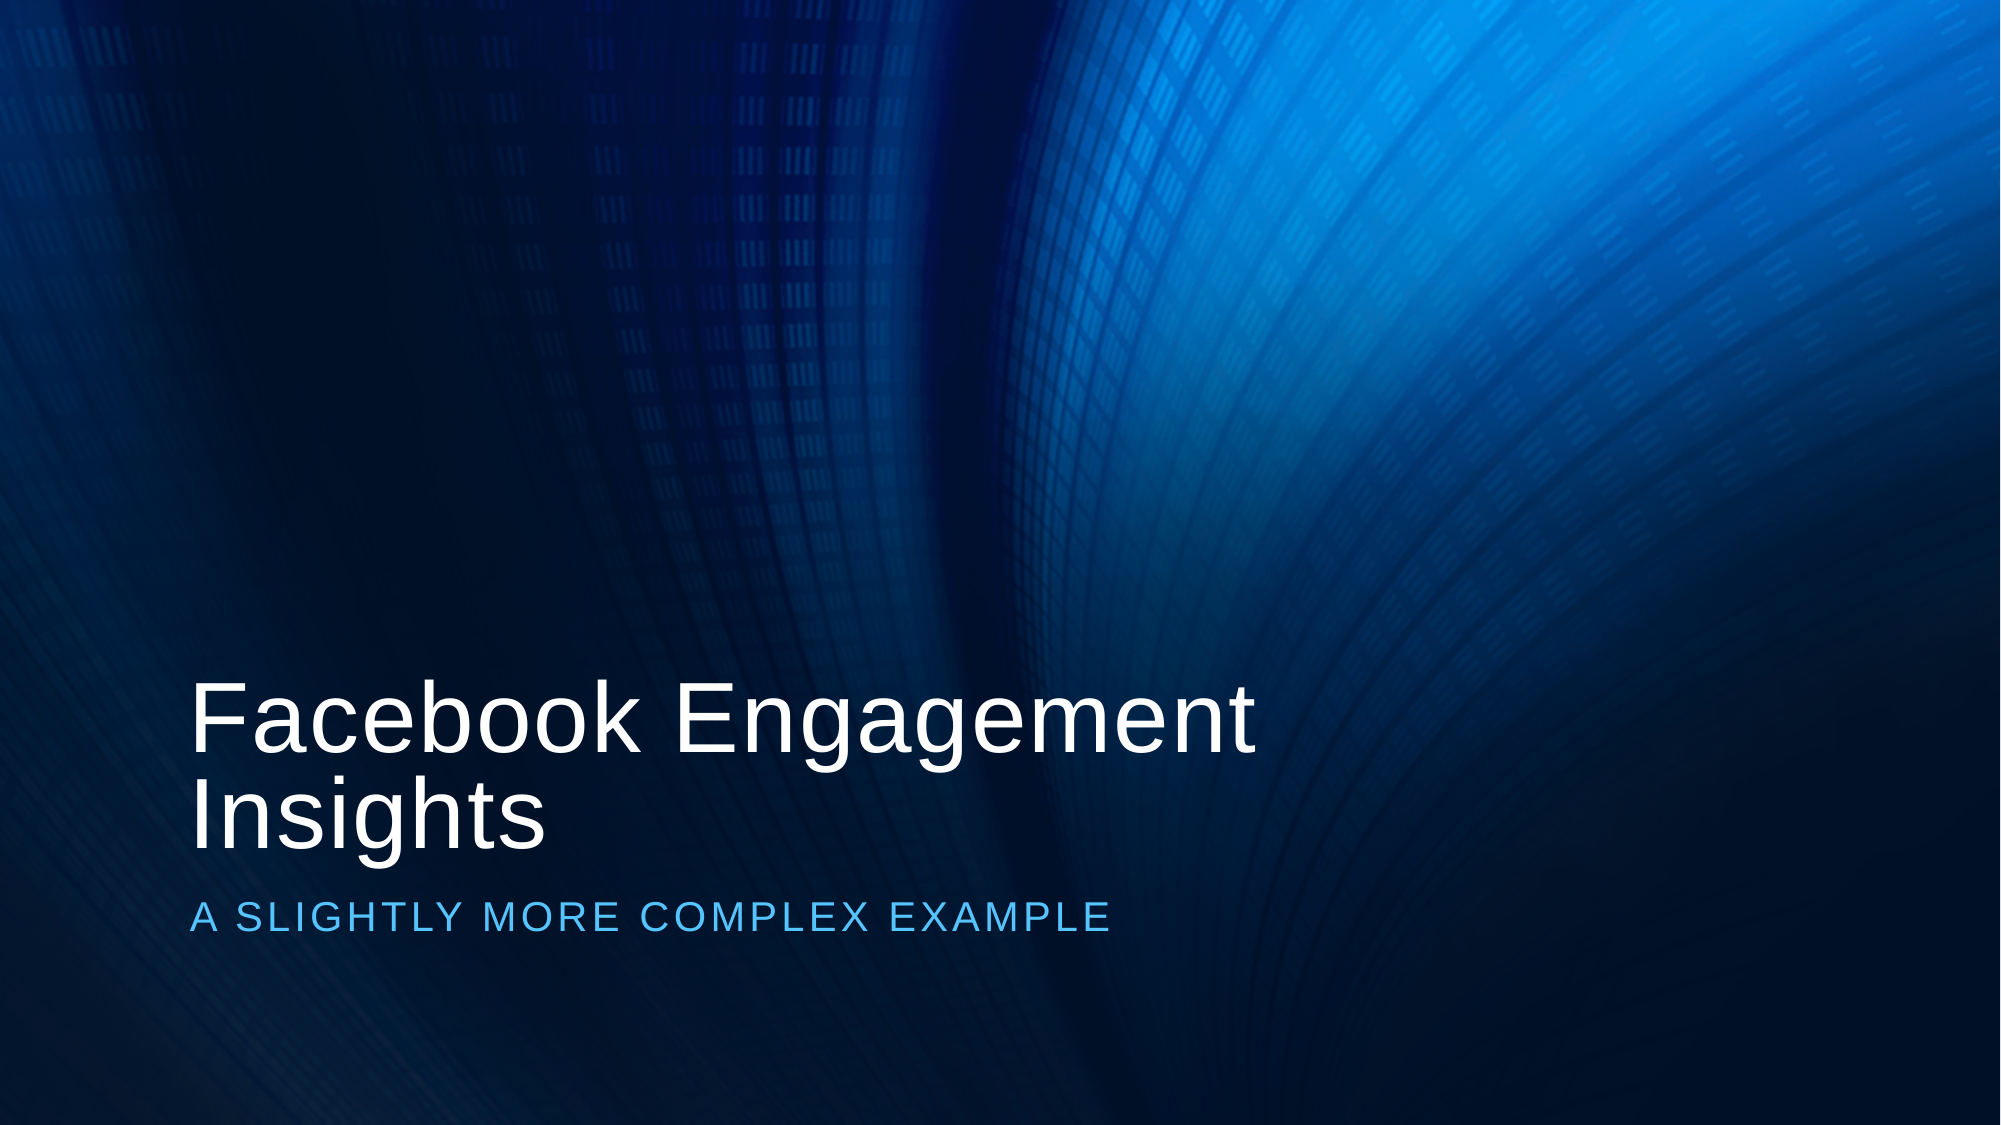

# Facebook Engagement Insights
A slightly more complex example